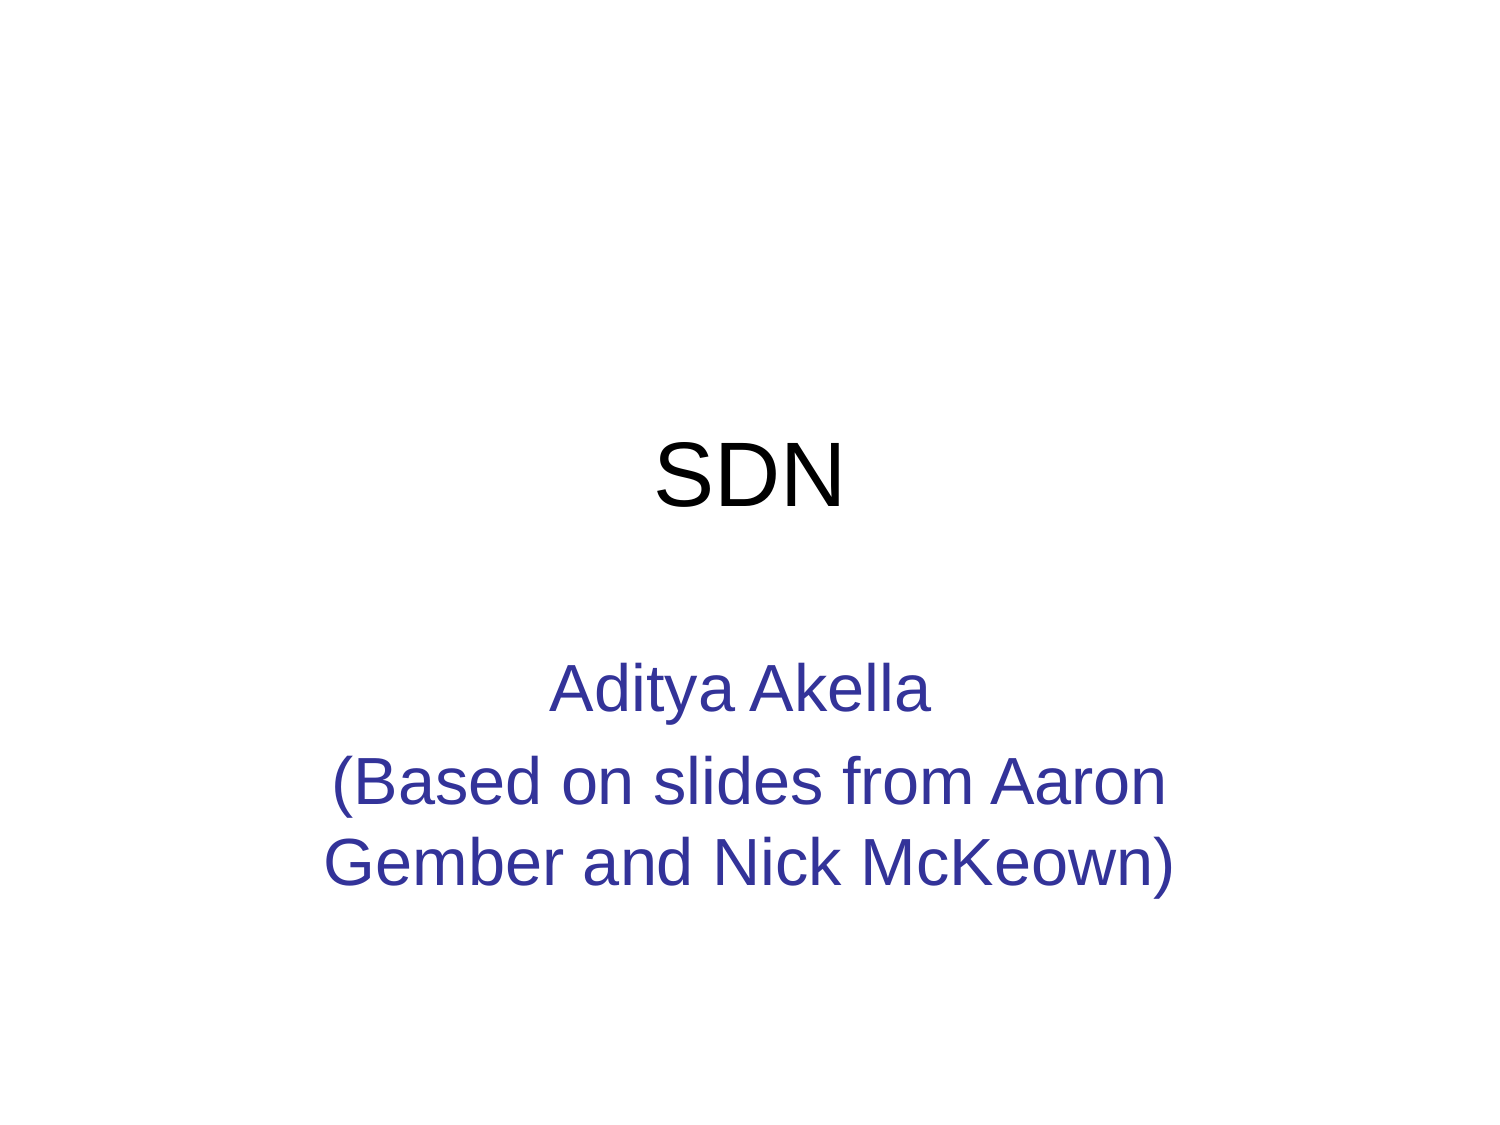

# SDN
Aditya Akella
(Based on slides from Aaron Gember and Nick McKeown)